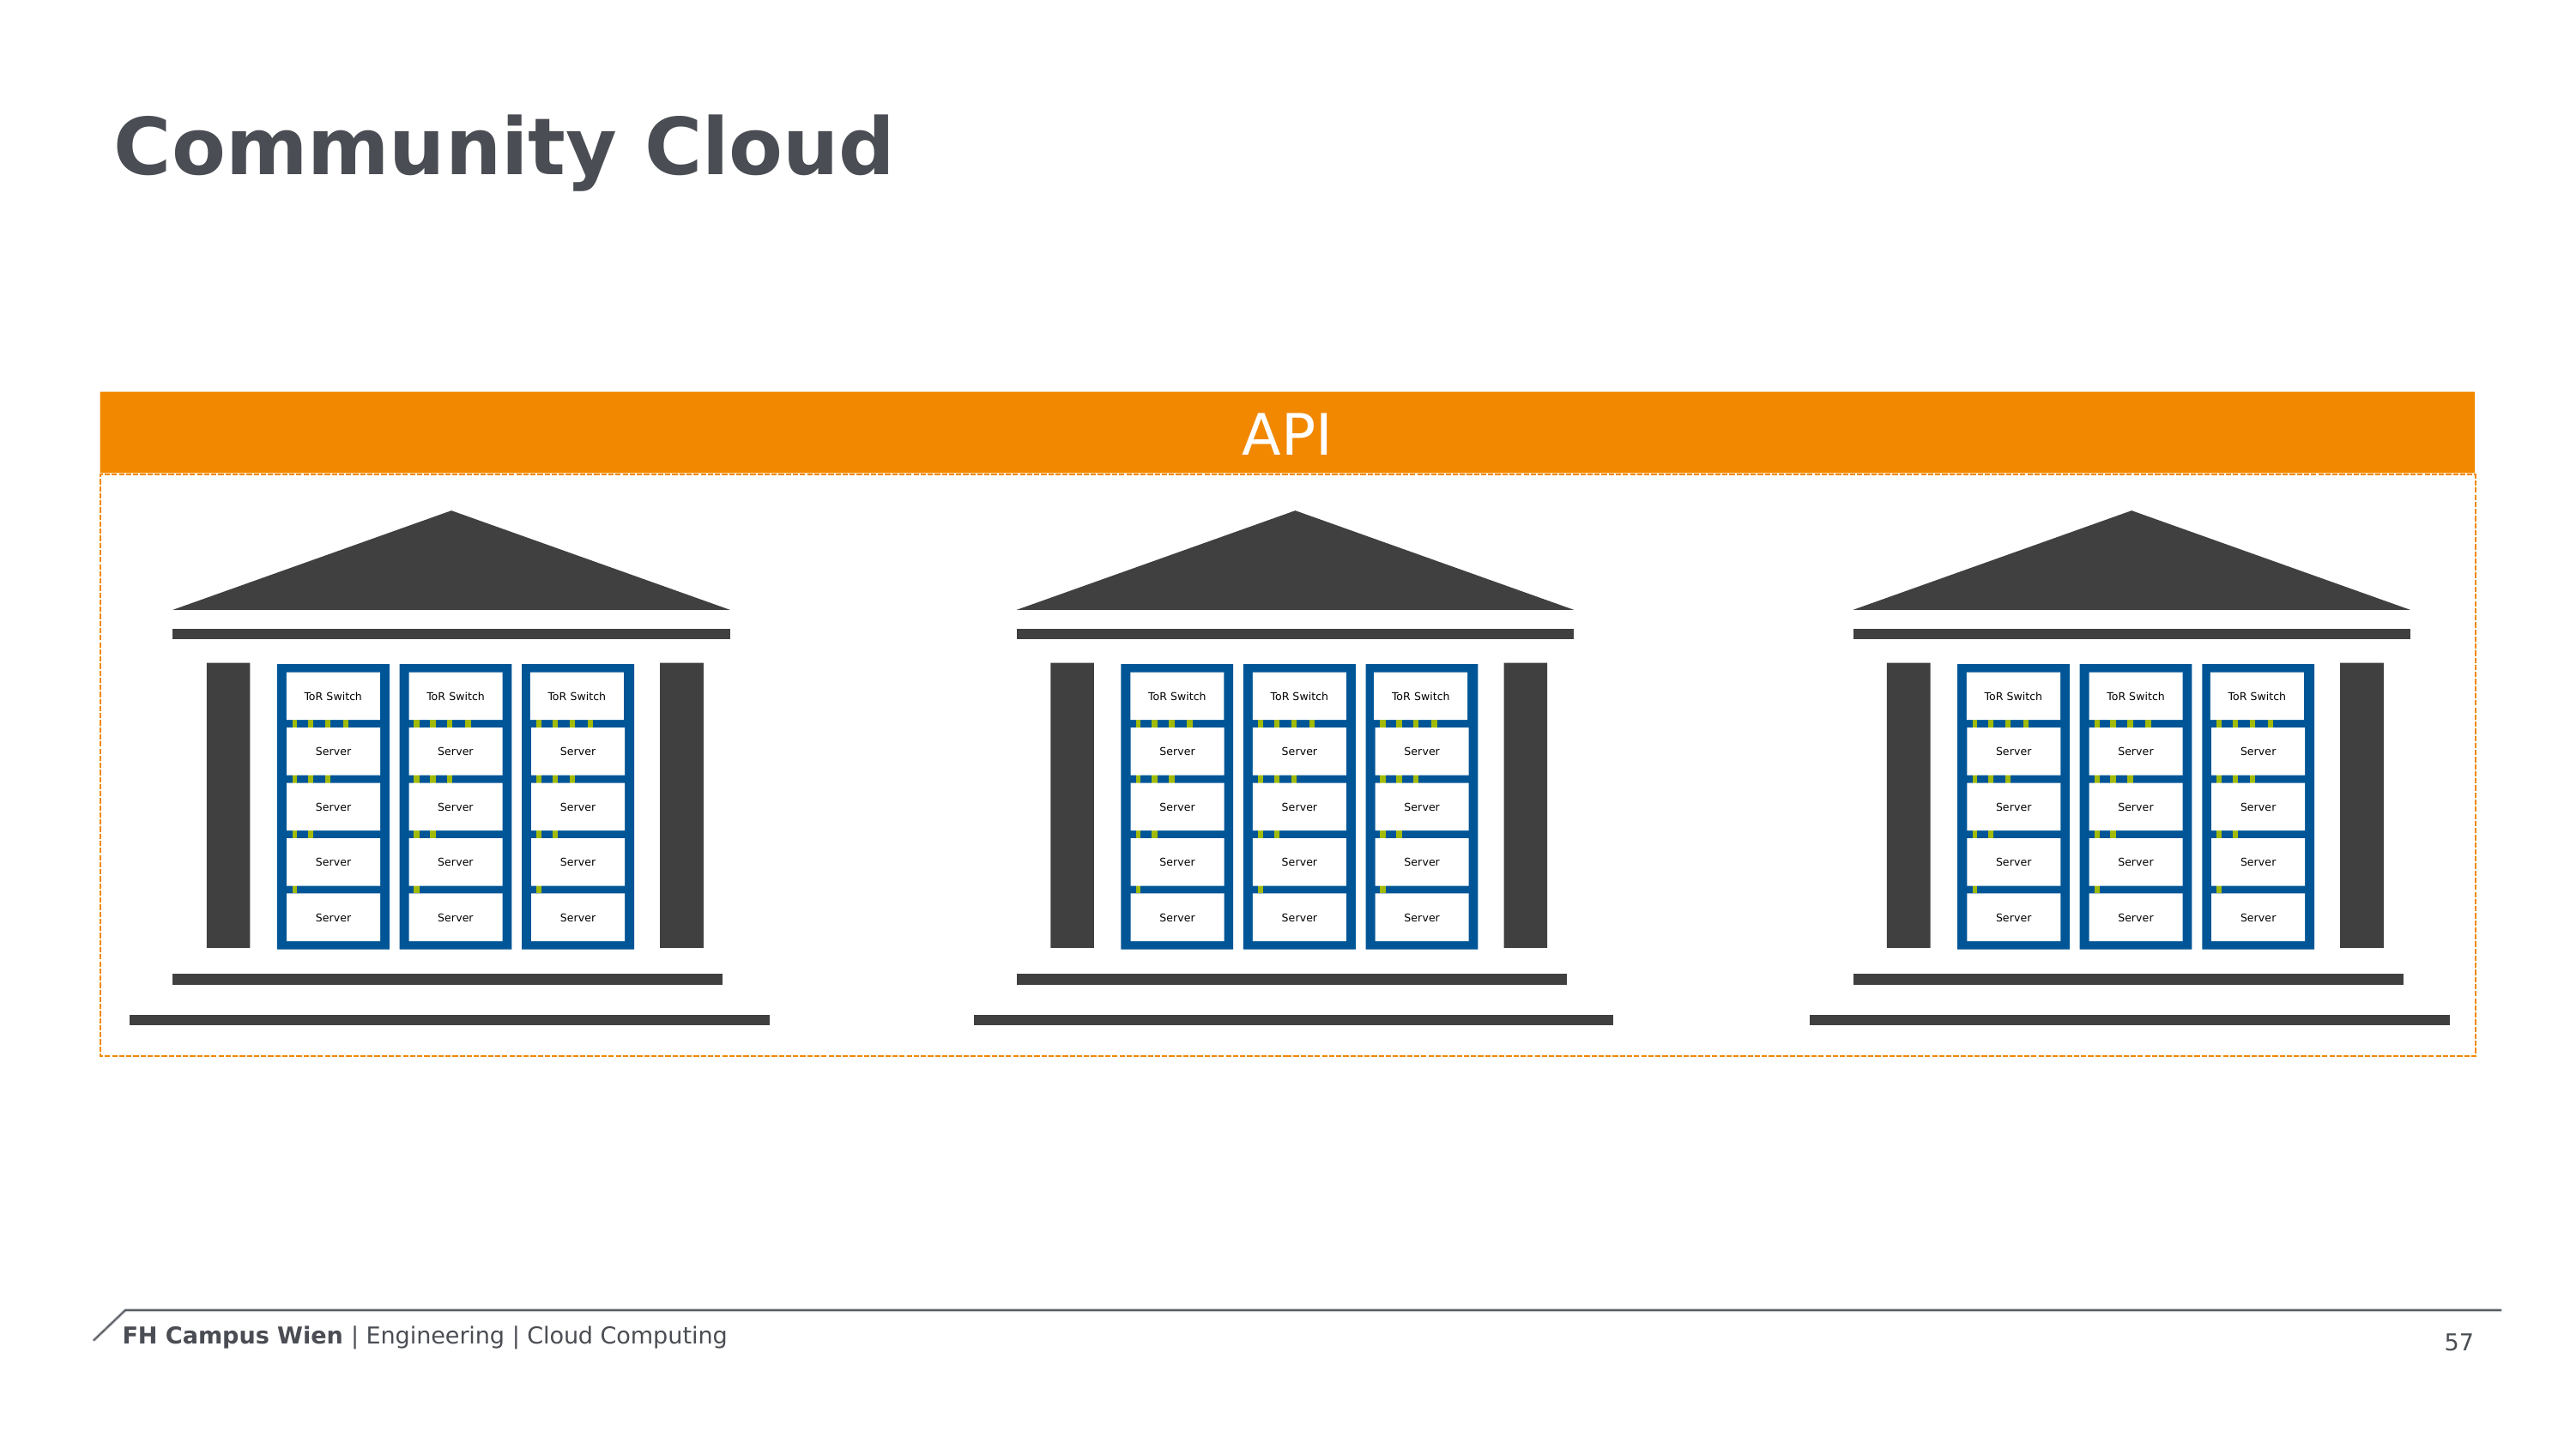

# Community Cloud
API

ToR Switch
ToR Switch
ToR Switch
Server
Server
Server
Server
Server
Server
Server
Server
Server
Server
Server
Server

ToR Switch
ToR Switch
ToR Switch
Server
Server
Server
Server
Server
Server
Server
Server
Server
Server
Server
Server

ToR Switch
ToR Switch
ToR Switch
Server
Server
Server
Server
Server
Server
Server
Server
Server
Server
Server
Server